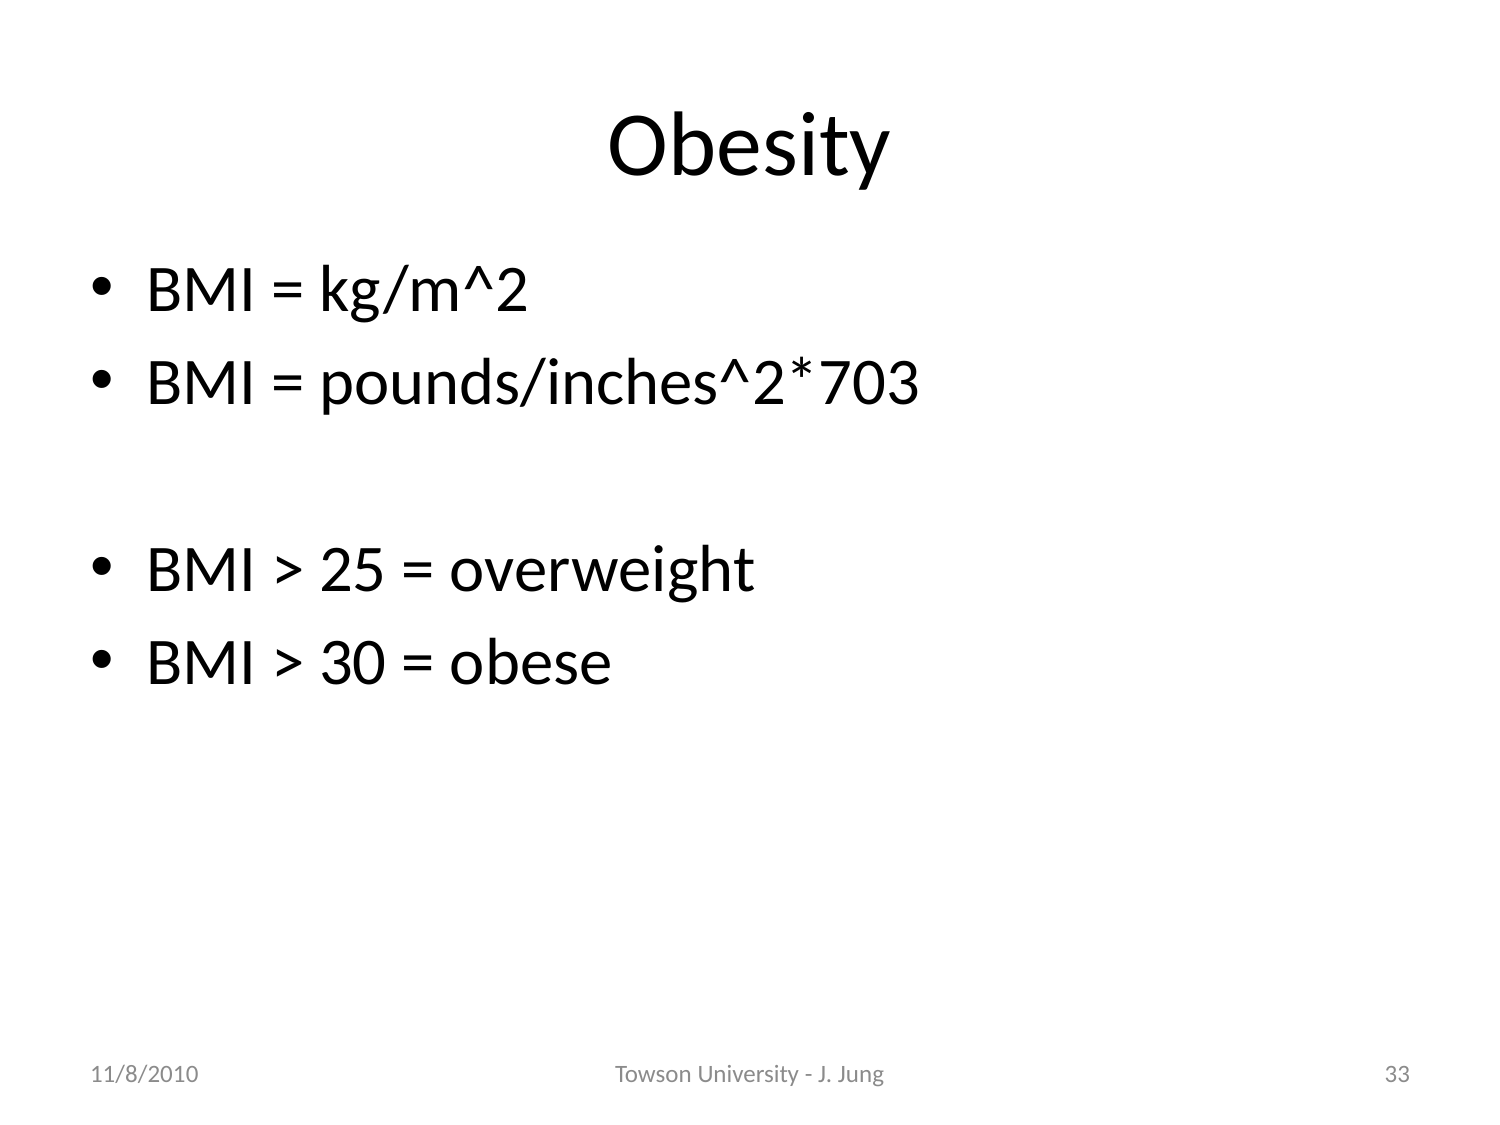

# Obesity
BMI = kg/m^2
BMI = pounds/inches^2*703

BMI > 25 = overweight
BMI > 30 = obese
11/8/2010
Towson University - J. Jung
33